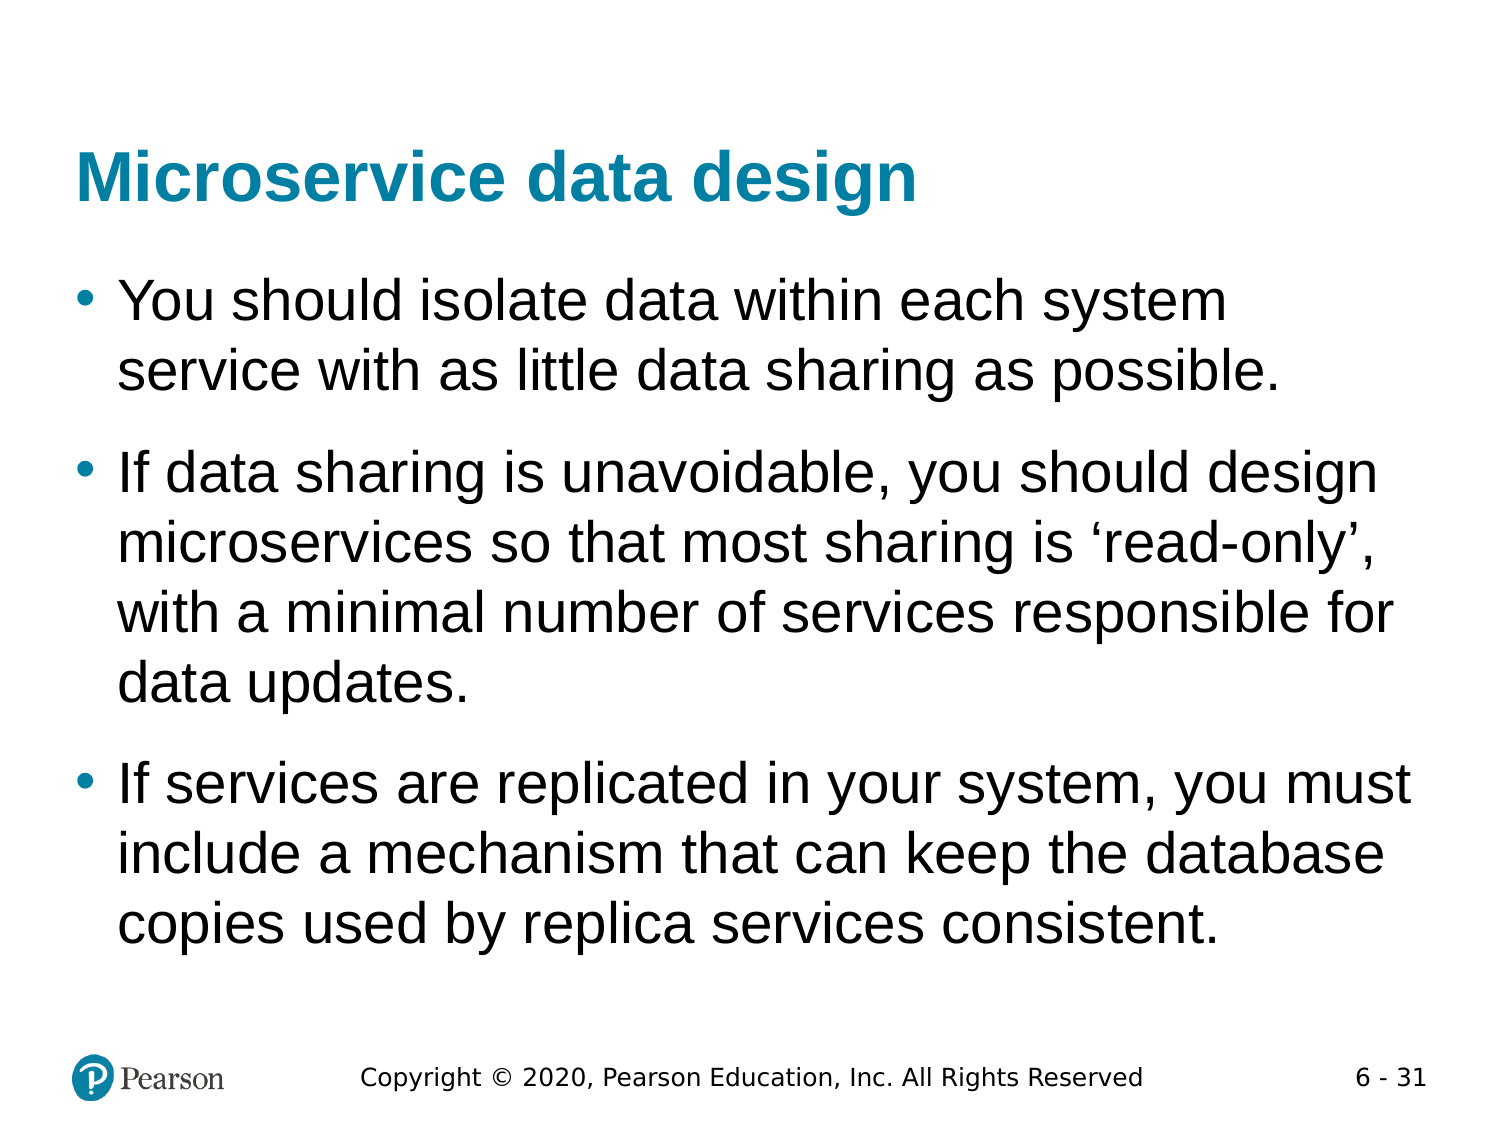

# Microservice data design
You should isolate data within each system service with as little data sharing as possible.
If data sharing is unavoidable, you should design microservices so that most sharing is ‘read-only’, with a minimal number of services responsible for data updates.
If services are replicated in your system, you must include a mechanism that can keep the database copies used by replica services consistent.